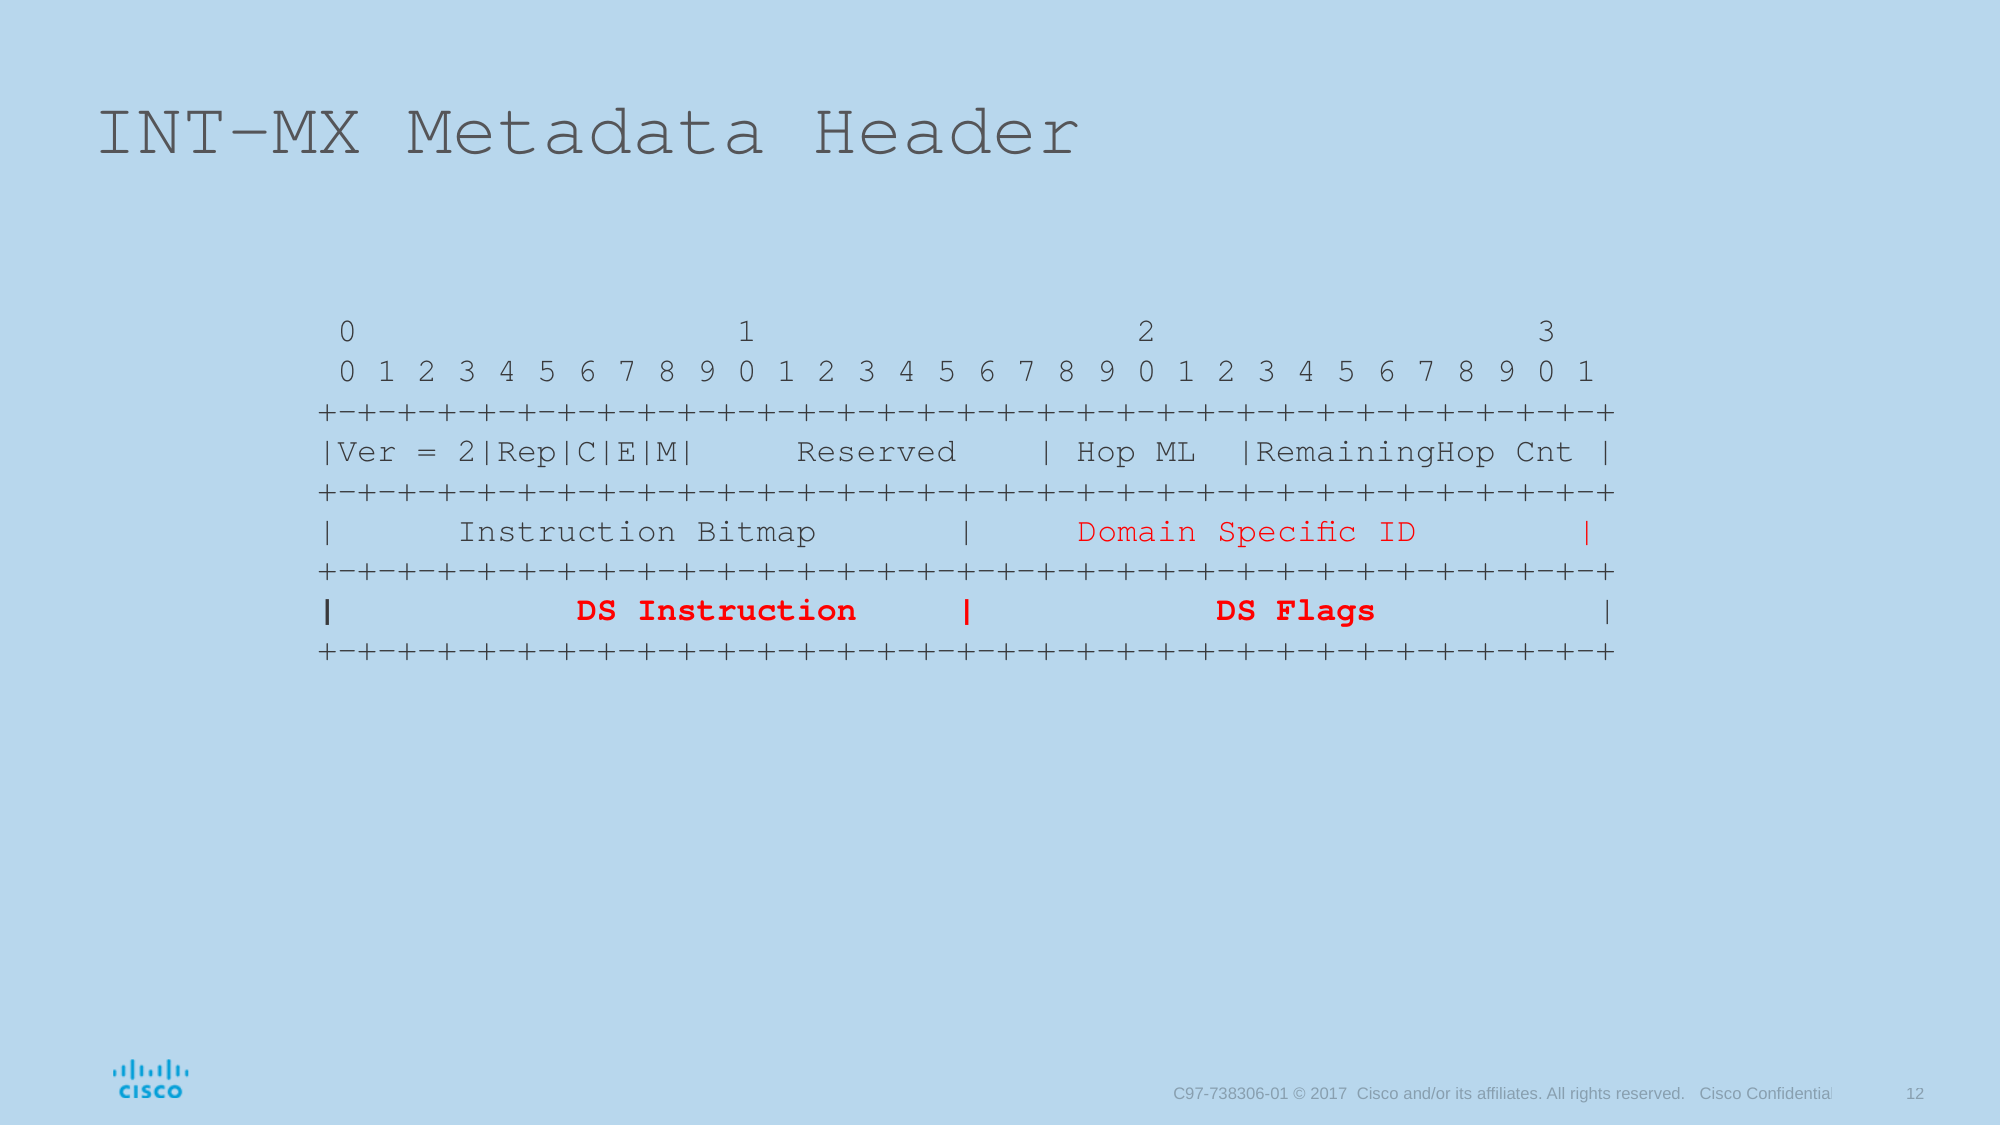

# INT-MX Metadata Header

 0                   1                   2                   3
 0 1 2 3 4 5 6 7 8 9 0 1 2 3 4 5 6 7 8 9 0 1 2 3 4 5 6 7 8 9 0 1
+-+-+-+-+-+-+-+-+-+-+-+-+-+-+-+-+-+-+-+-+-+-+-+-+-+-+-+-+-+-+-+-+
|Ver = 2|Rep|C|E|M|     Reserved    | Hop ML  |RemainingHop Cnt |
​+-+-+-+-+-+-+-+-+-+-+-+-+-+-+-+-+-+-+-+-+-+-+-+-+-+-+-+-+-+-+-+-+
|      Instruction Bitmap       |     Domain Specific ID        |
+-+-+-+-+-+-+-+-+-+-+-+-+-+-+-+-+-+-+-+-+-+-+-+-+-+-+-+-+-+-+-+-+
|            DS Instruction     |            DS Flags           |
+-+-+-+-+-+-+-+-+-+-+-+-+-+-+-+-+-+-+-+-+-+-+-+-+-+-+-+-+-+-+-+-+